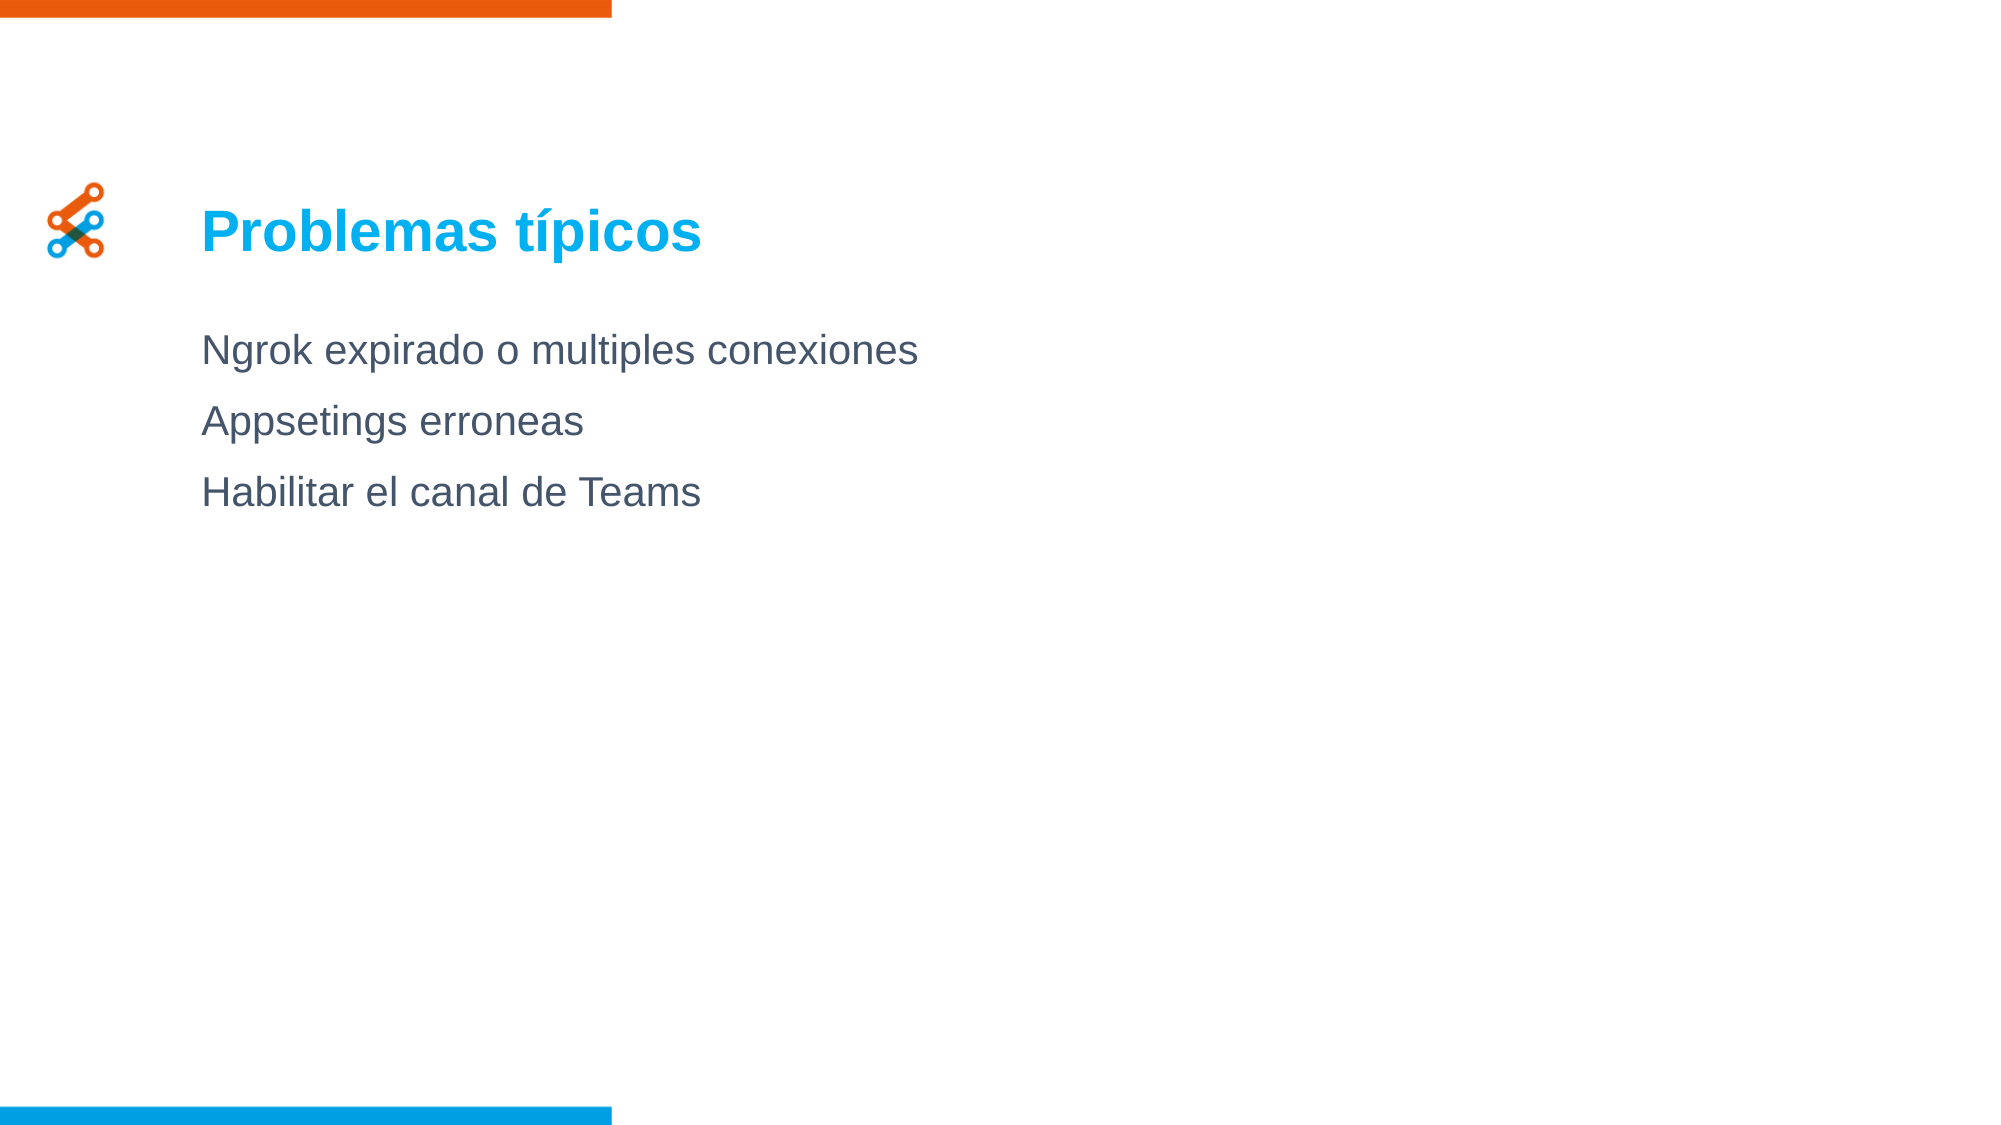

Problemas típicos
Ngrok expirado o multiples conexiones
Appsetings erroneas
Habilitar el canal de Teams